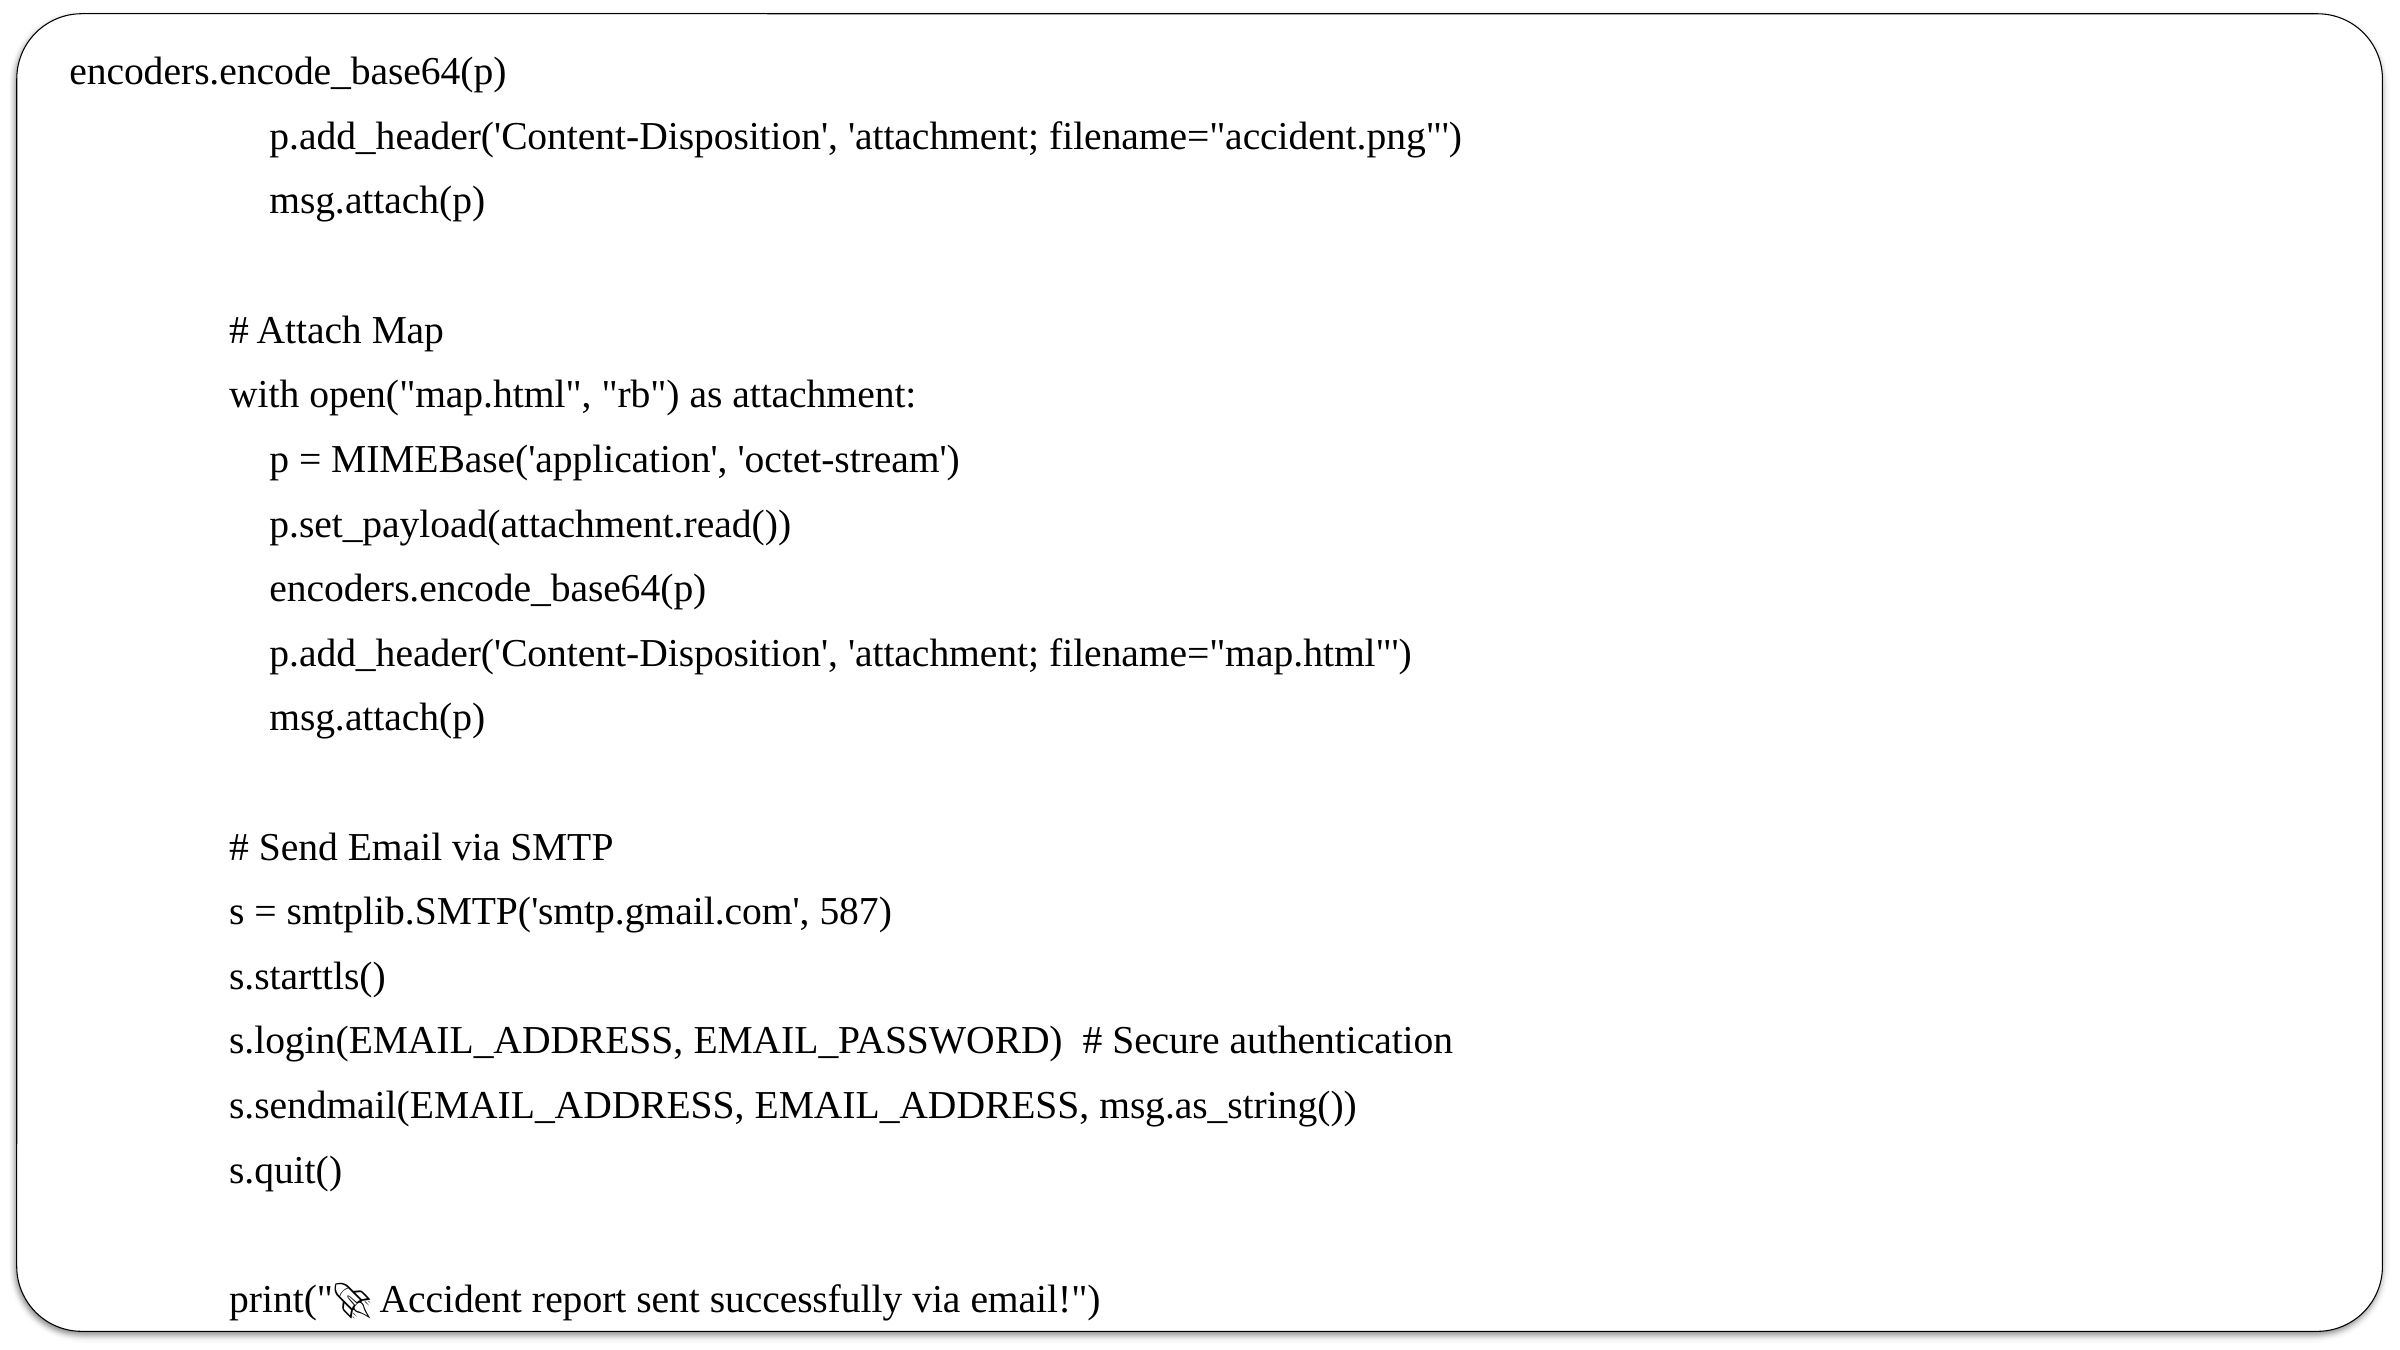

encoders.encode_base64(p)
                    p.add_header('Content-Disposition', 'attachment; filename="accident.png"')
                    msg.attach(p)

                # Attach Map
                with open("map.html", "rb") as attachment:
                    p = MIMEBase('application', 'octet-stream')
                    p.set_payload(attachment.read())
                    encoders.encode_base64(p)
                    p.add_header('Content-Disposition', 'attachment; filename="map.html"')
                    msg.attach(p)

                # Send Email via SMTP
                s = smtplib.SMTP('smtp.gmail.com', 587)
                s.starttls()
                s.login(EMAIL_ADDRESS, EMAIL_PASSWORD)  # Secure authentication
                s.sendmail(EMAIL_ADDRESS, EMAIL_ADDRESS, msg.as_string())
                s.quit()

                print("🚀 Accident report sent successfully via email!")